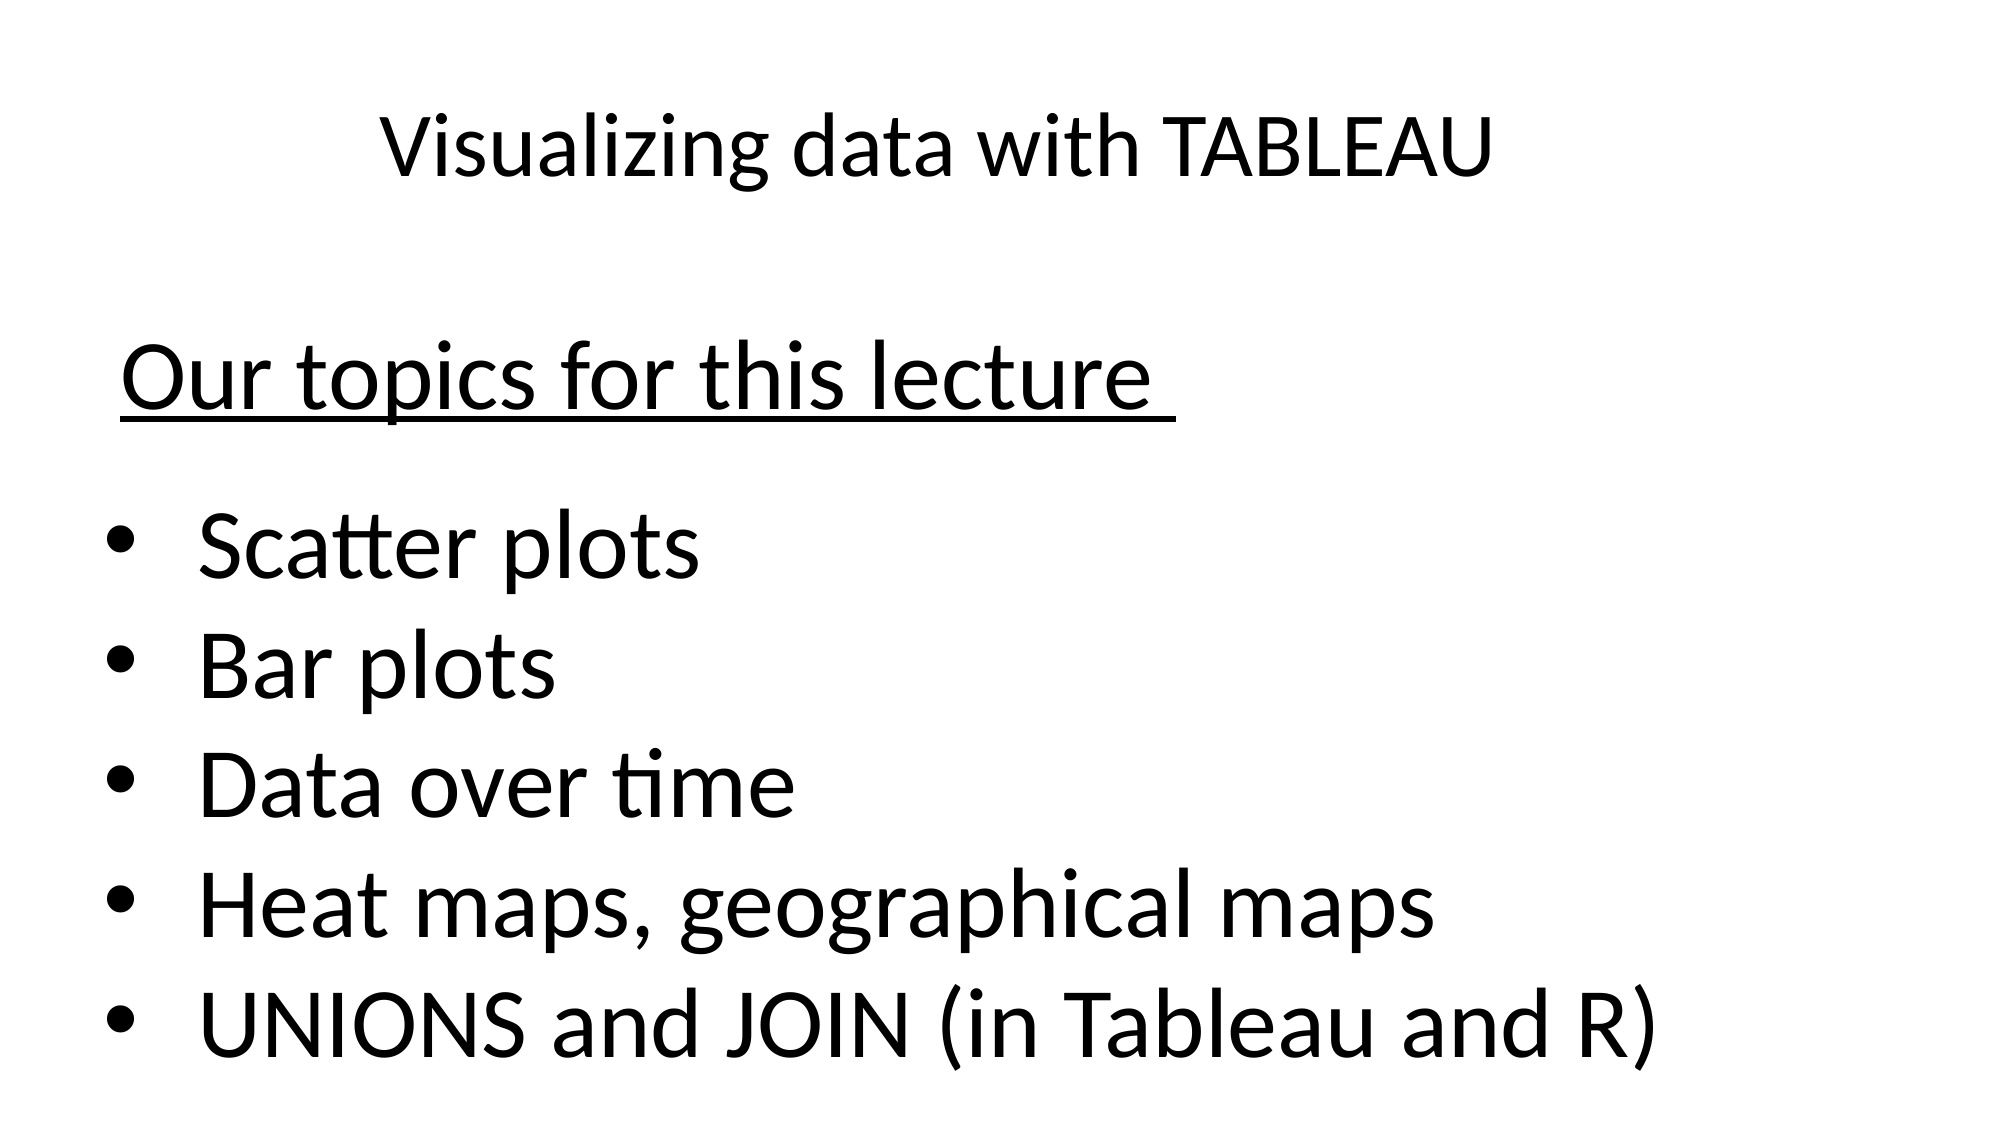

Visualizing data with TABLEAU
Our topics for this lecture
Scatter plots
Bar plots
Data over time
Heat maps, geographical maps
UNIONS and JOIN (in Tableau and R)